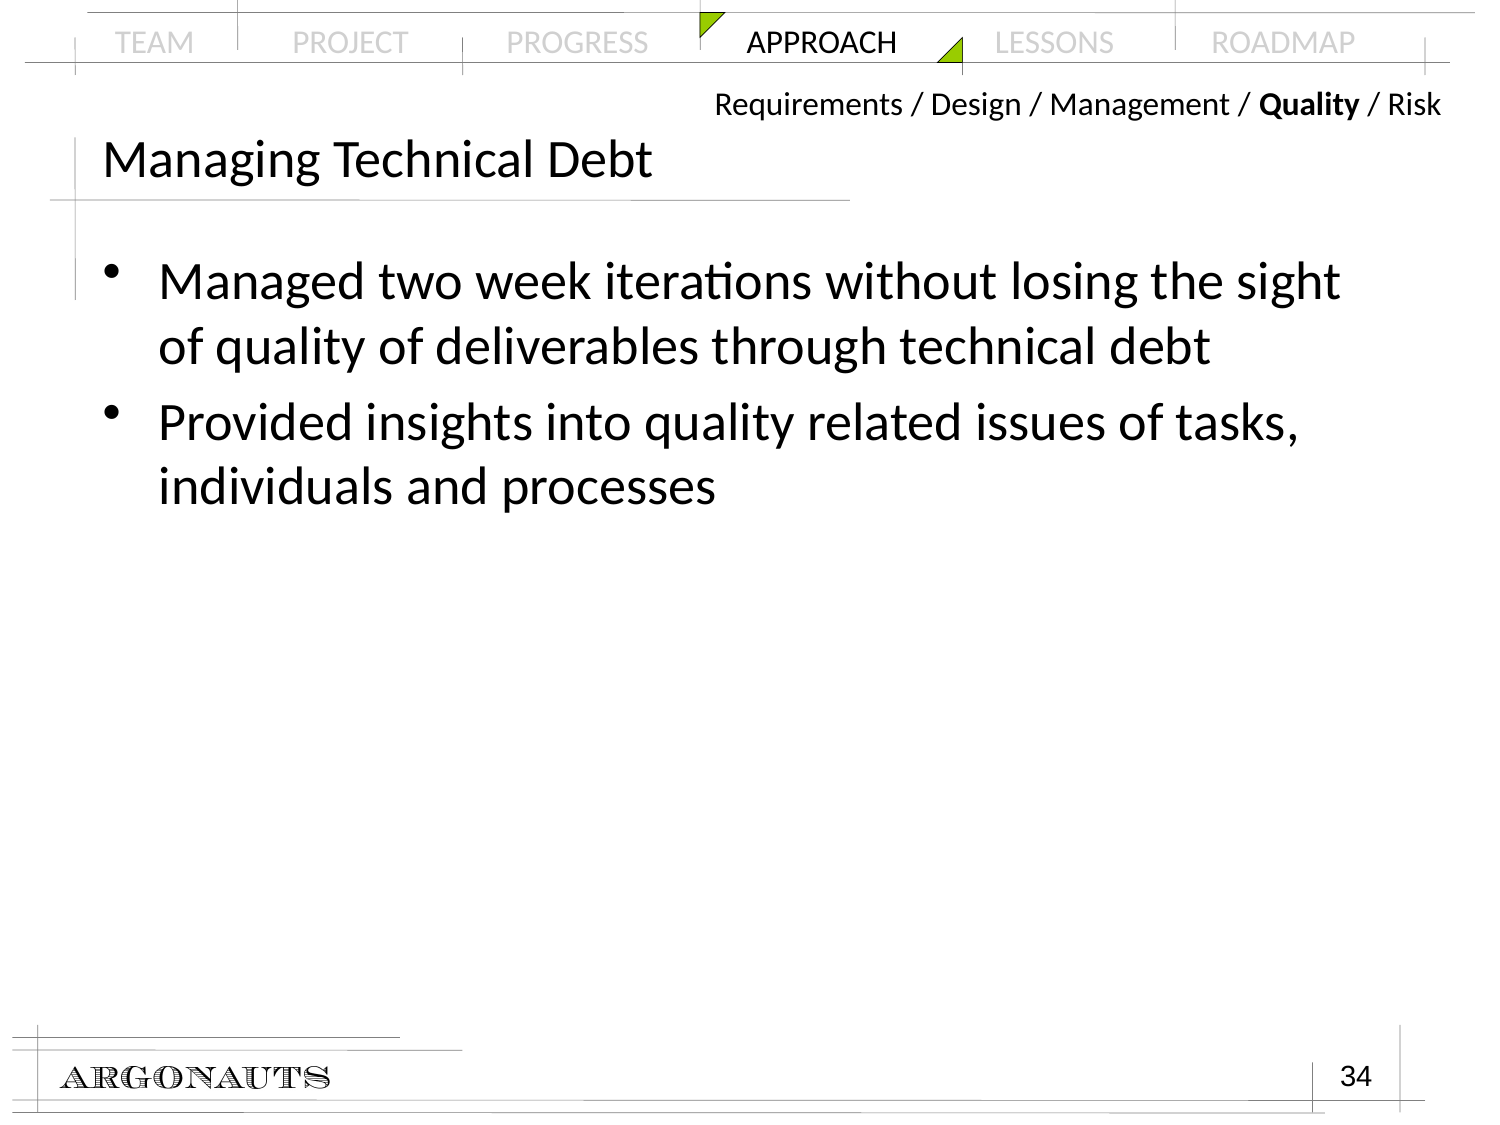

Requirements / Design / Management / Quality / Risk
# Managing Technical Debt
Managed two week iterations without losing the sight of quality of deliverables through technical debt
Provided insights into quality related issues of tasks, individuals and processes

34